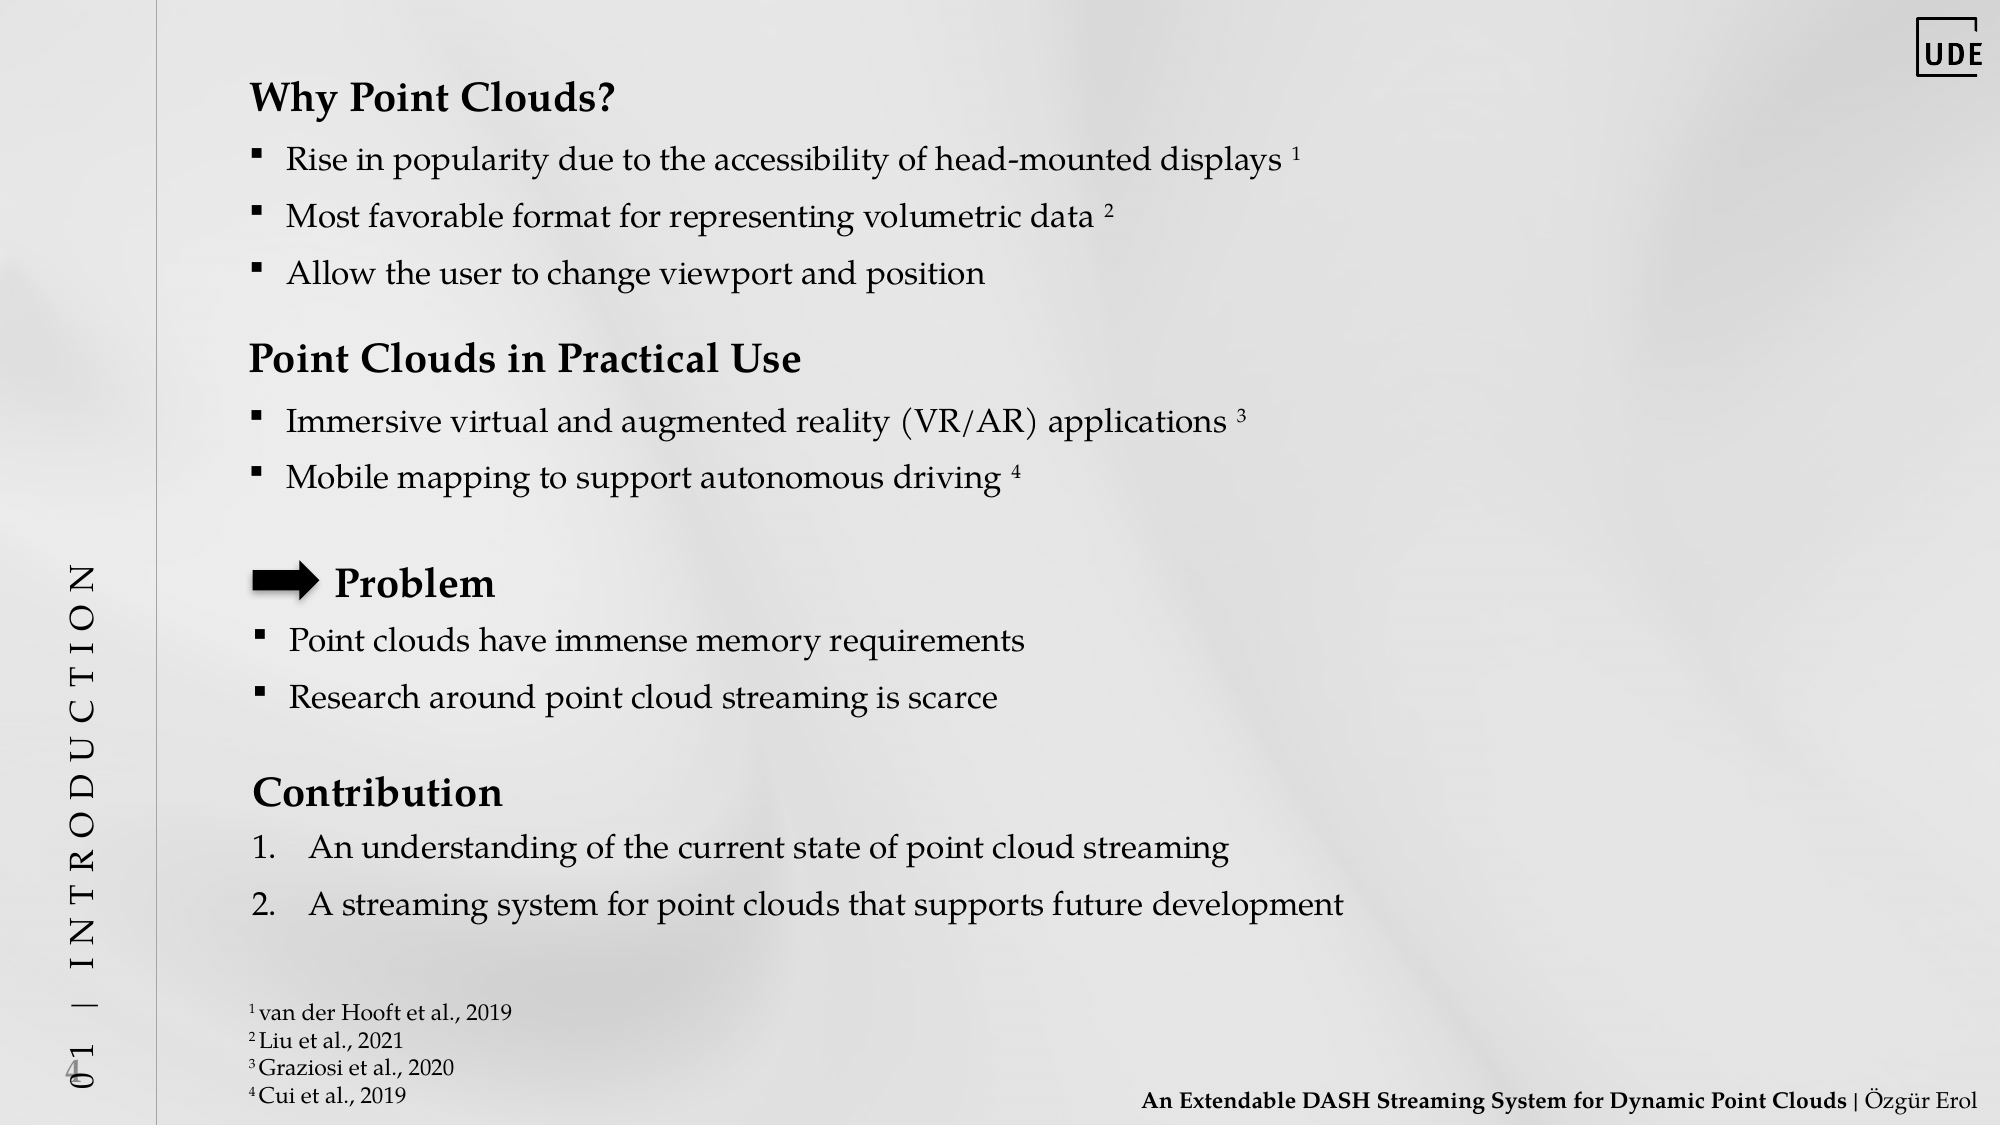

01 | INTRODUCTION
# Why Point Clouds?
Rise in popularity due to the accessibility of head-mounted displays 1
Most favorable format for representing volumetric data 2
Allow the user to change viewport and position
Point Clouds in Practical Use
Immersive virtual and augmented reality (VR/AR) applications 3
Mobile mapping to support autonomous driving 4
Problem

Point clouds have immense memory requirements
Research around point cloud streaming is scarce

Contribution
An understanding of the current state of point cloud streaming
A streaming system for point clouds that supports future development

1 van der Hooft et al., 2019
2 Liu et al., 2021
3 Graziosi et al., 2020
4 Cui et al., 2019
4